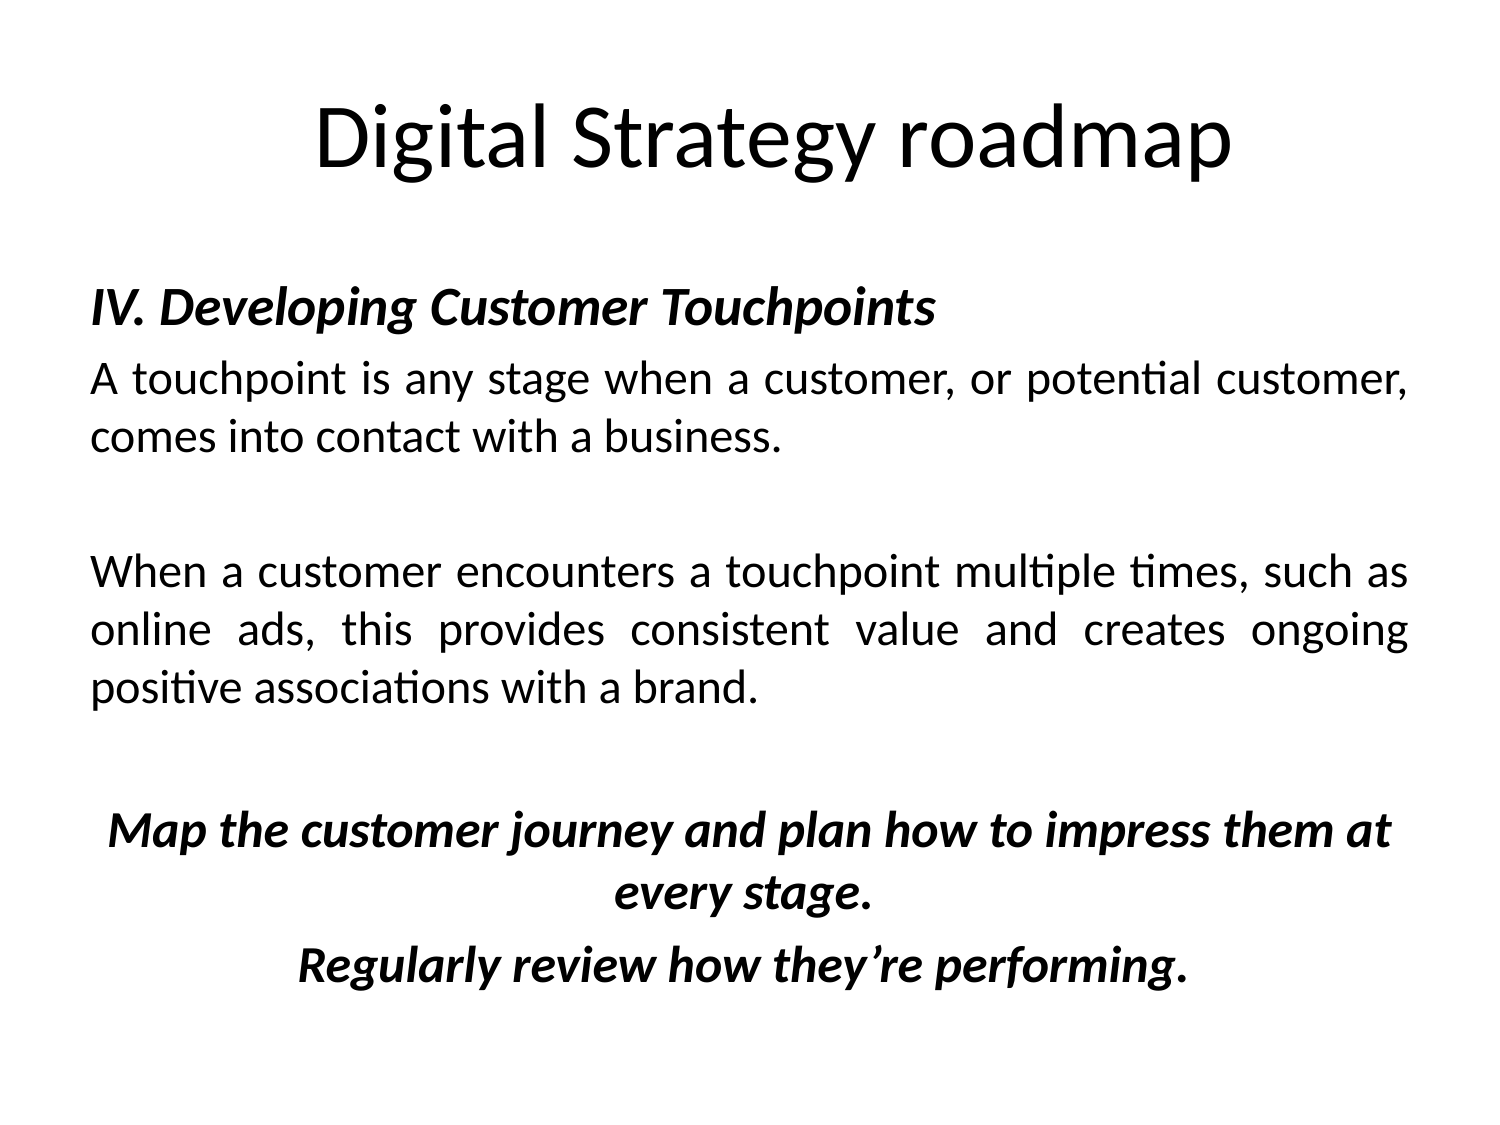

Digital Strategy roadmap
IV. Developing Customer Touchpoints
A touchpoint is any stage when a customer, or potential customer, comes into contact with a business.

When a customer encounters a touchpoint multiple times, such as online ads, this provides consistent value and creates ongoing positive associations with a brand.

Map the customer journey and plan how to impress them at every stage.
Regularly review how they’re performing.